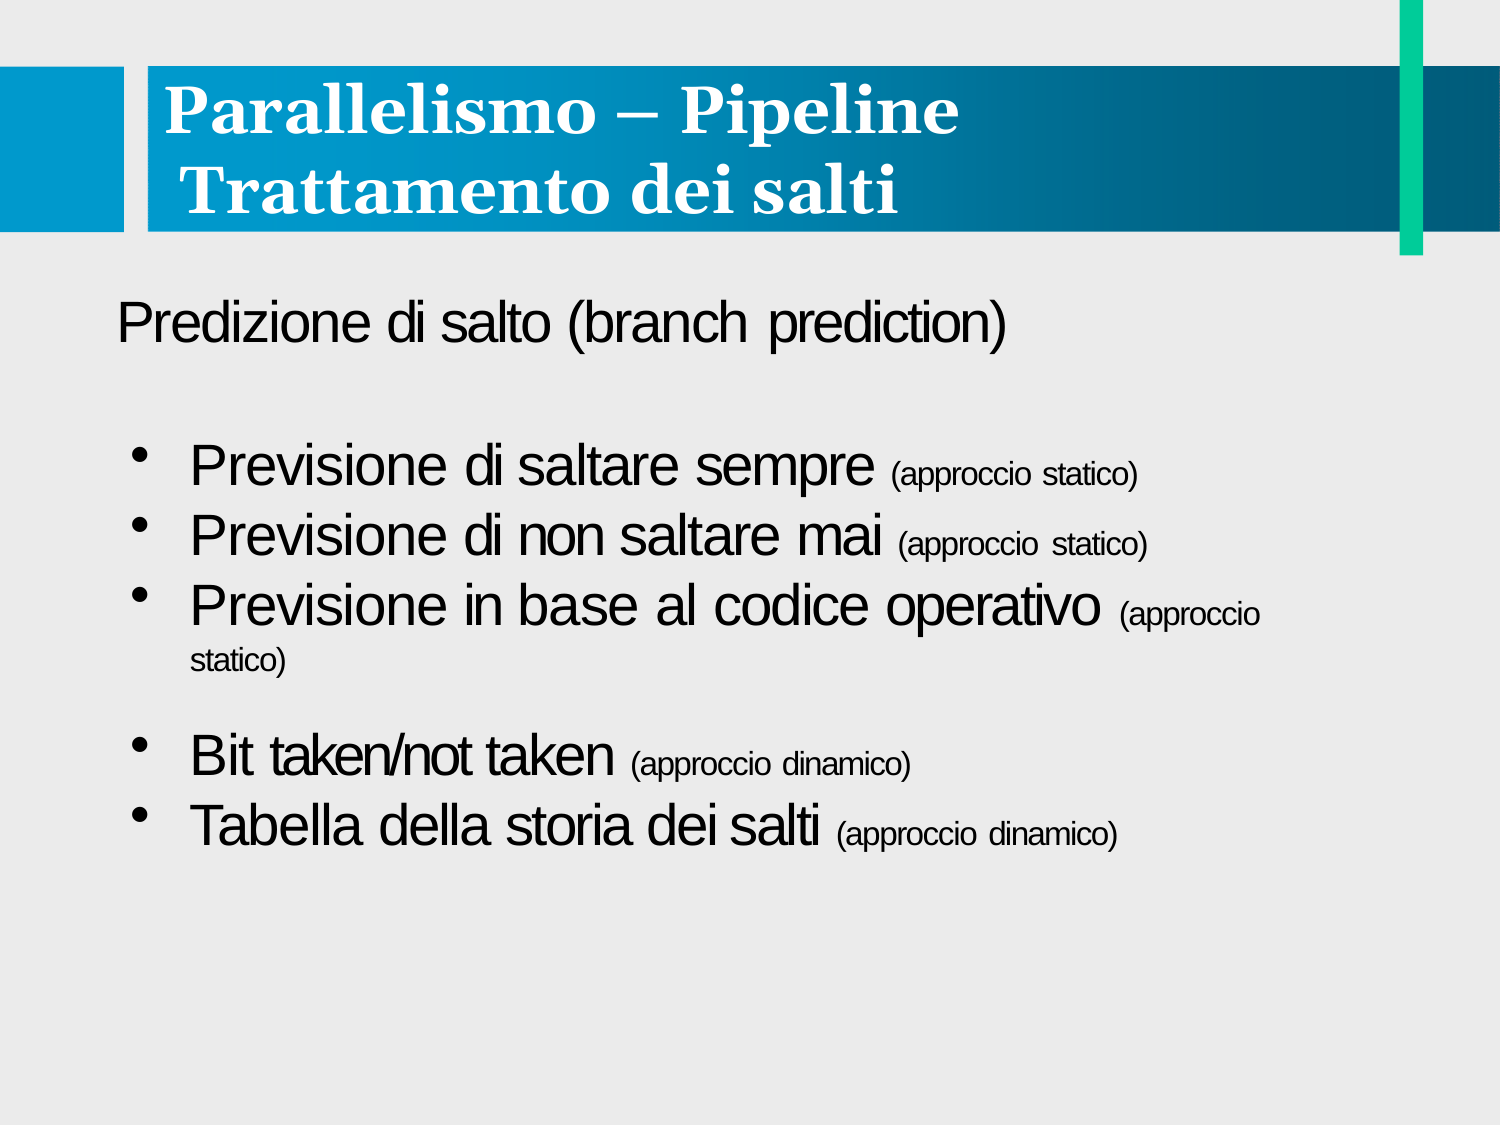

# Parallelismo – Pipeline  Trattamento dei salti

Predizione di salto (branch prediction)

Previsione di saltare sempre (approccio statico)
Previsione di non saltare mai (approccio statico)
Previsione in base al codice operativo (approccio
statico)
Bit taken/not taken (approccio dinamico)
Tabella della storia dei salti (approccio dinamico)